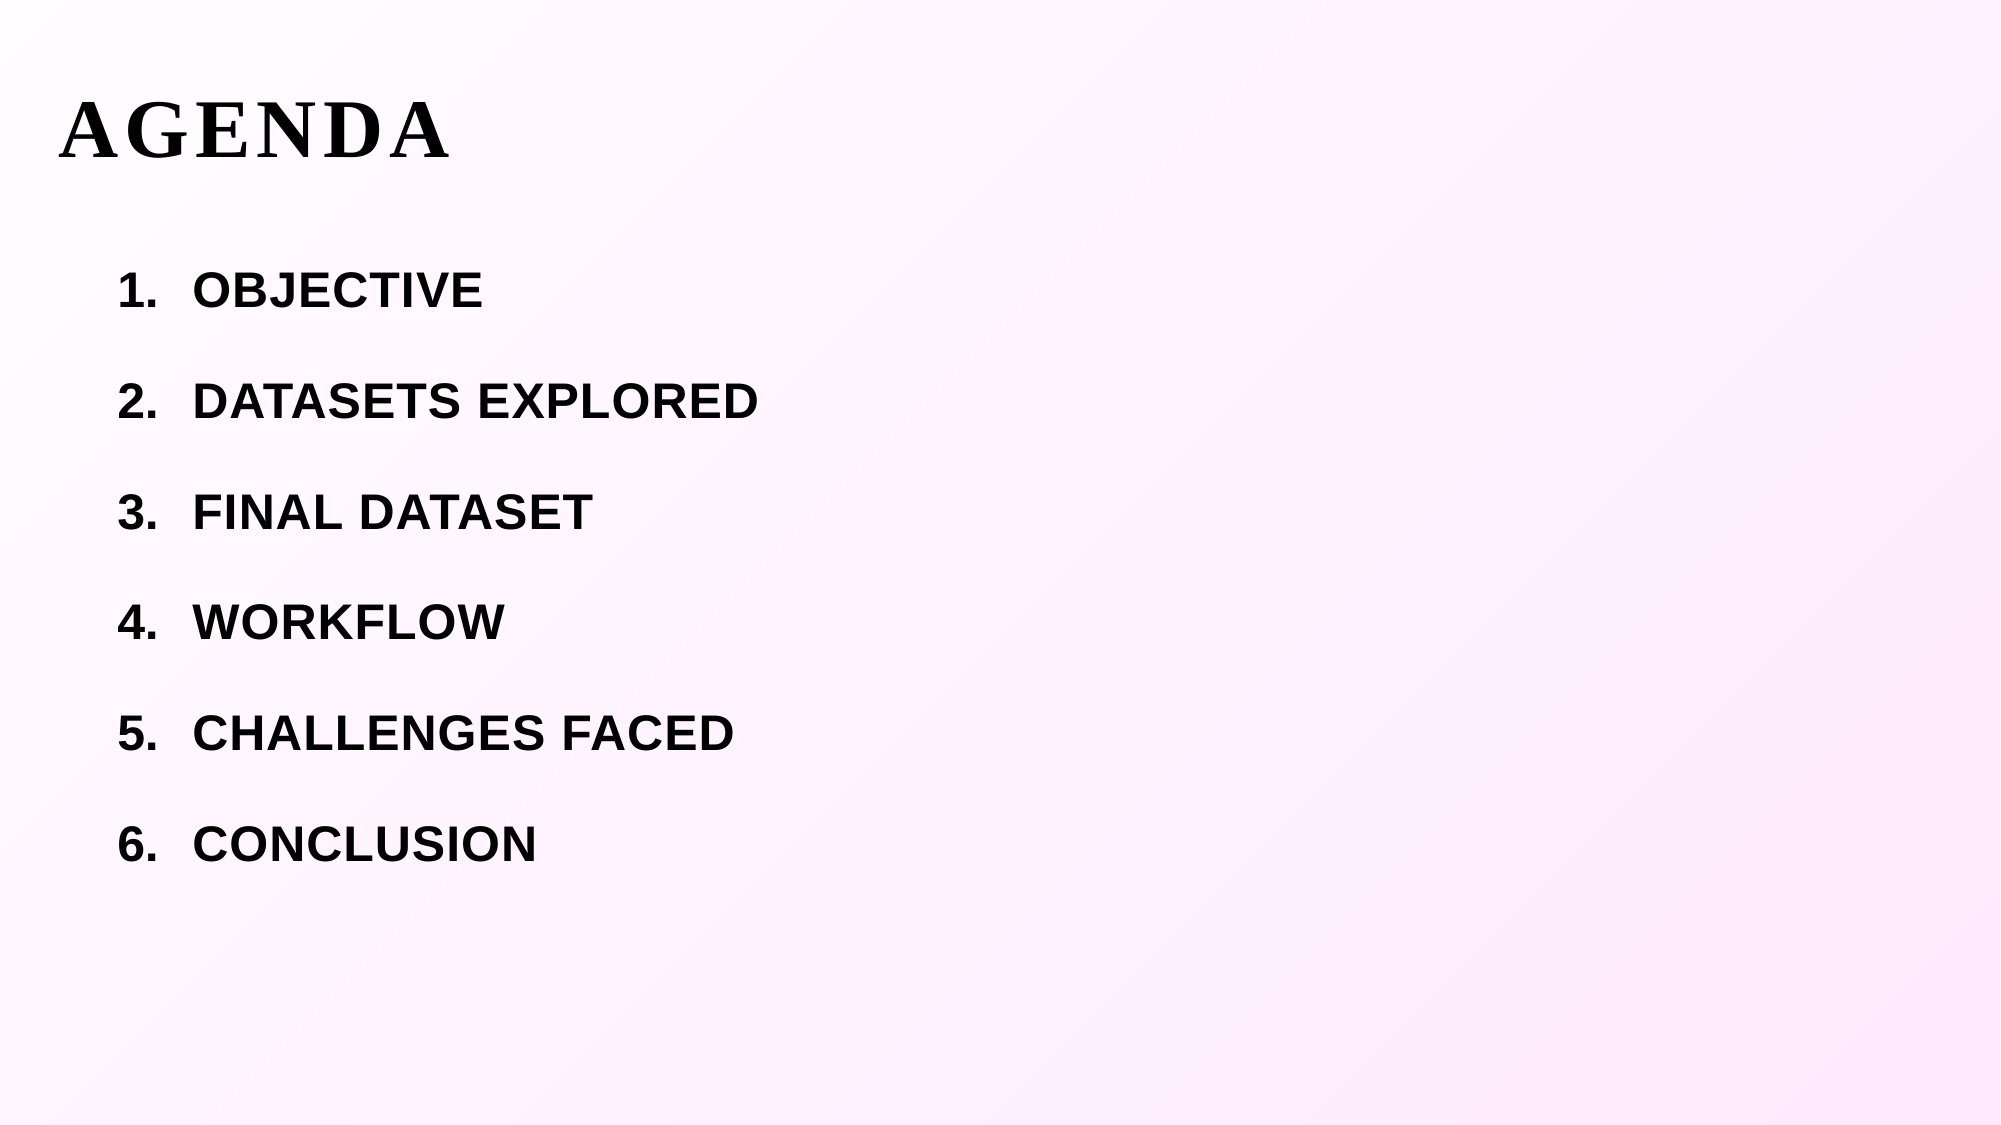

# Agenda
OBJECTIVE
DATASETS EXPLORED
FINAL DATASET
WORKFLOW
CHALLENGES FACED
CONCLUSION